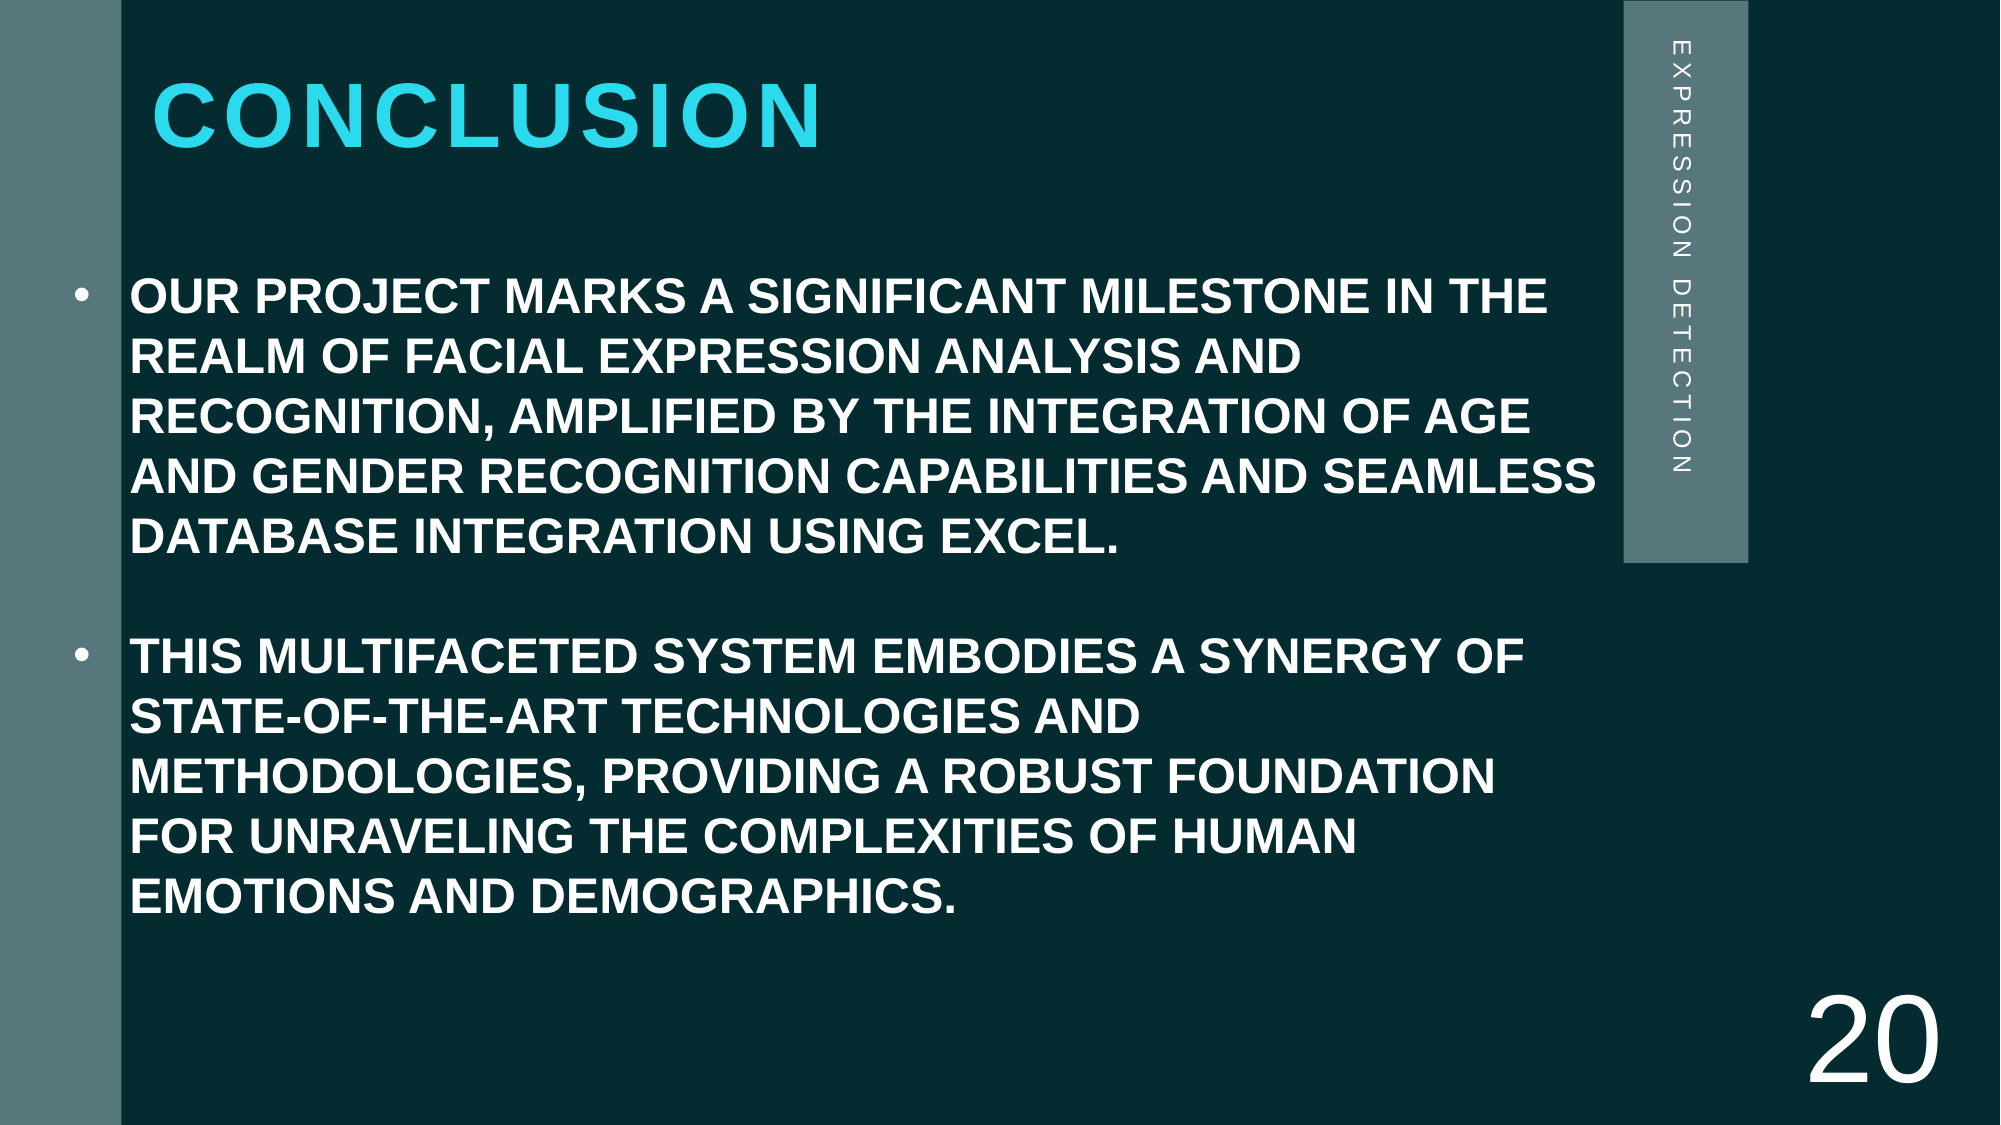

CONCLUSION
EXPRESSION DETECTION
OUR PROJECT MARKS A SIGNIFICANT MILESTONE IN THE REALM OF FACIAL EXPRESSION ANALYSIS AND RECOGNITION, AMPLIFIED BY THE INTEGRATION OF AGE AND GENDER RECOGNITION CAPABILITIES AND SEAMLESS DATABASE INTEGRATION USING EXCEL.

THIS MULTIFACETED SYSTEM EMBODIES A SYNERGY OF STATE-OF-THE-ART TECHNOLOGIES AND METHODOLOGIES, PROVIDING A ROBUST FOUNDATION FOR UNRAVELING THE COMPLEXITIES OF HUMAN EMOTIONS AND DEMOGRAPHICS.
20